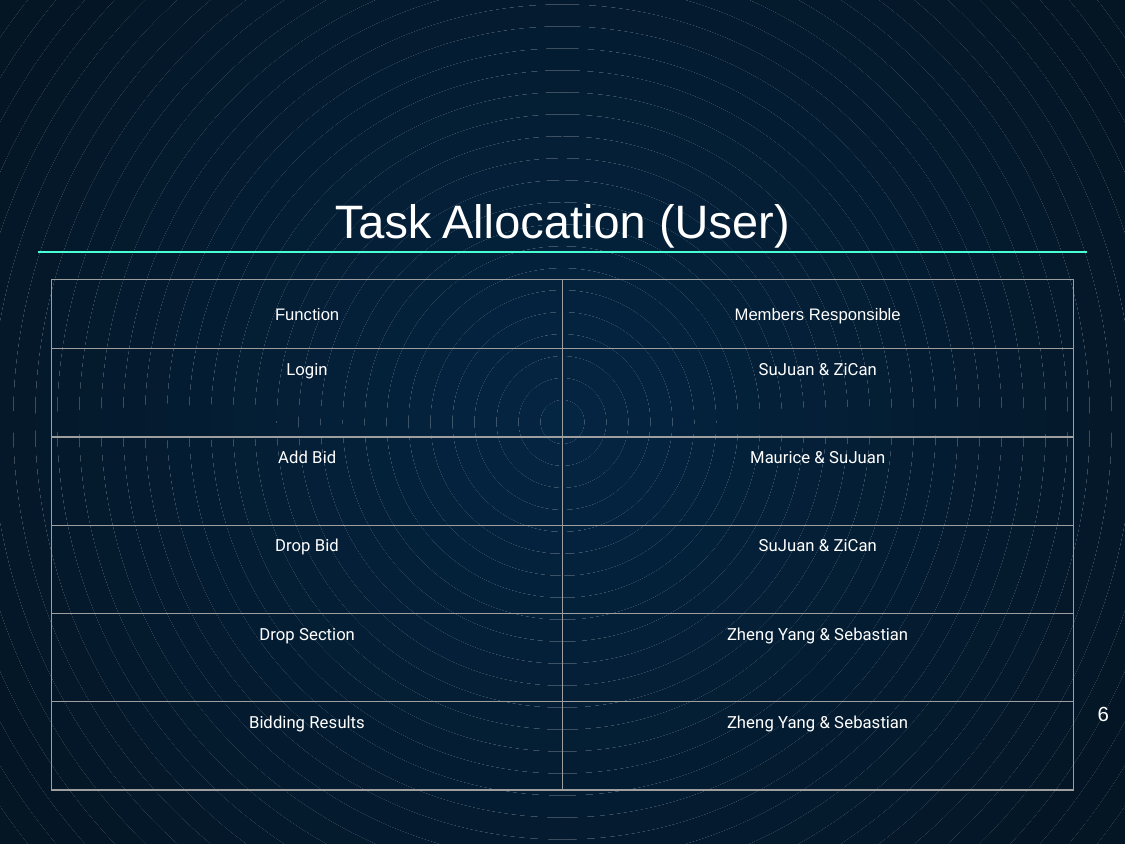

Task Allocation (User)
| Function | Members Responsible |
| --- | --- |
| Login | SuJuan & ZiCan |
| Add Bid | Maurice & SuJuan |
| Drop Bid | SuJuan & ZiCan |
| Drop Section | Zheng Yang & Sebastian |
| Bidding Results | Zheng Yang & Sebastian |
6